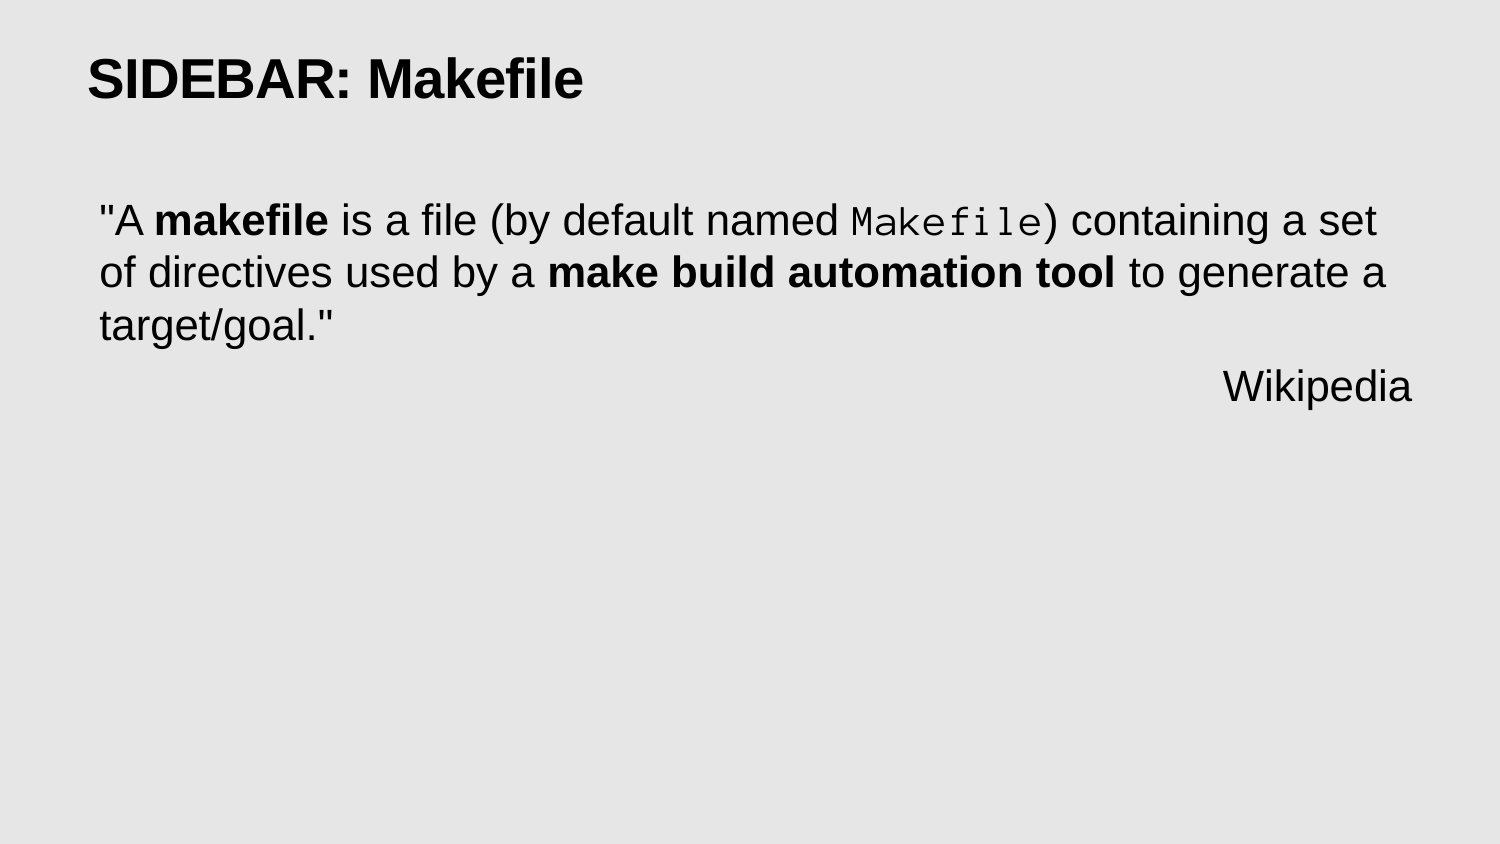

# SIDEBAR: Makefile
"A makefile is a file (by default named Makefile) containing a set of directives used by a make build automation tool to generate a target/goal."
Wikipedia